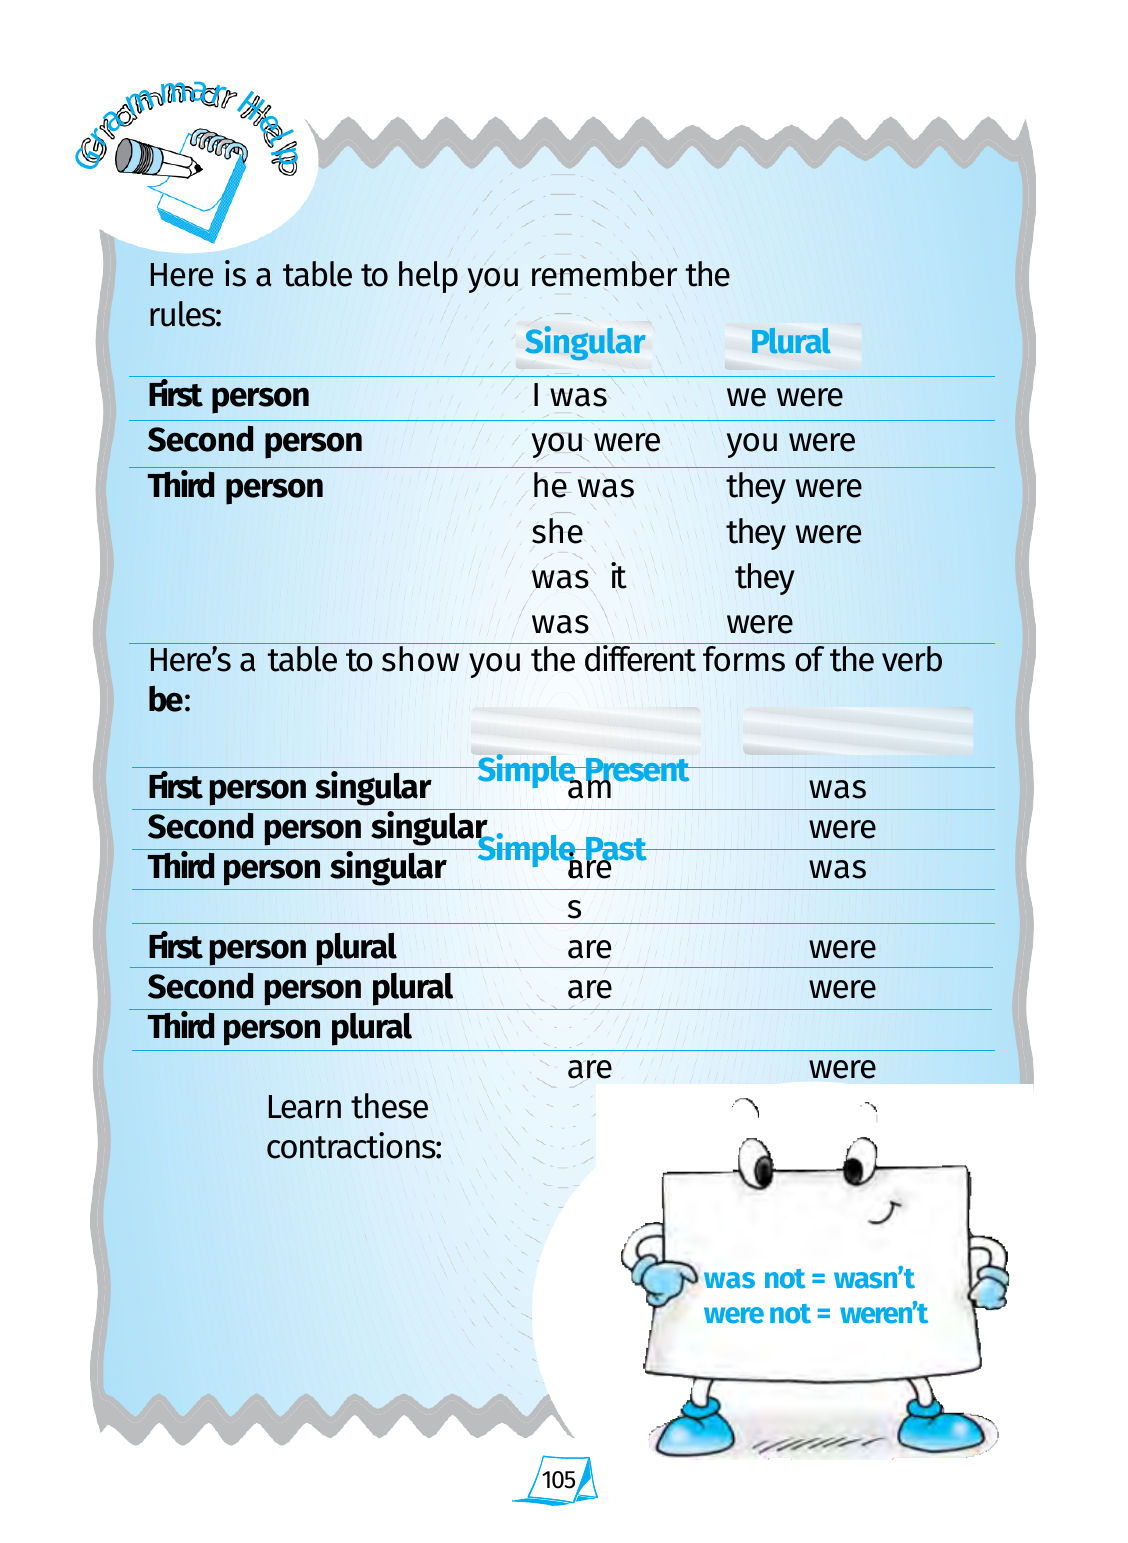

m
a
r
m
H
a
r
e
l
G
p
Here is a table to help you remember the rules:
|  | Singular | Plural |
| --- | --- | --- |
| First person | I was | we were |
| Second person | you were | you were |
| Third person | he was she was it was | they were they were they were |

Here’s a table to show you the different forms of the verb be:
Simple Present	Simple Past

First person singular  Second person singular
am  are
was  were
Third person singular
is
was

First person plural  Second person plural
are
were
are  are
were  were
Third person plural
Learn these contractions:
was not = wasn’t  were not = weren’t
105